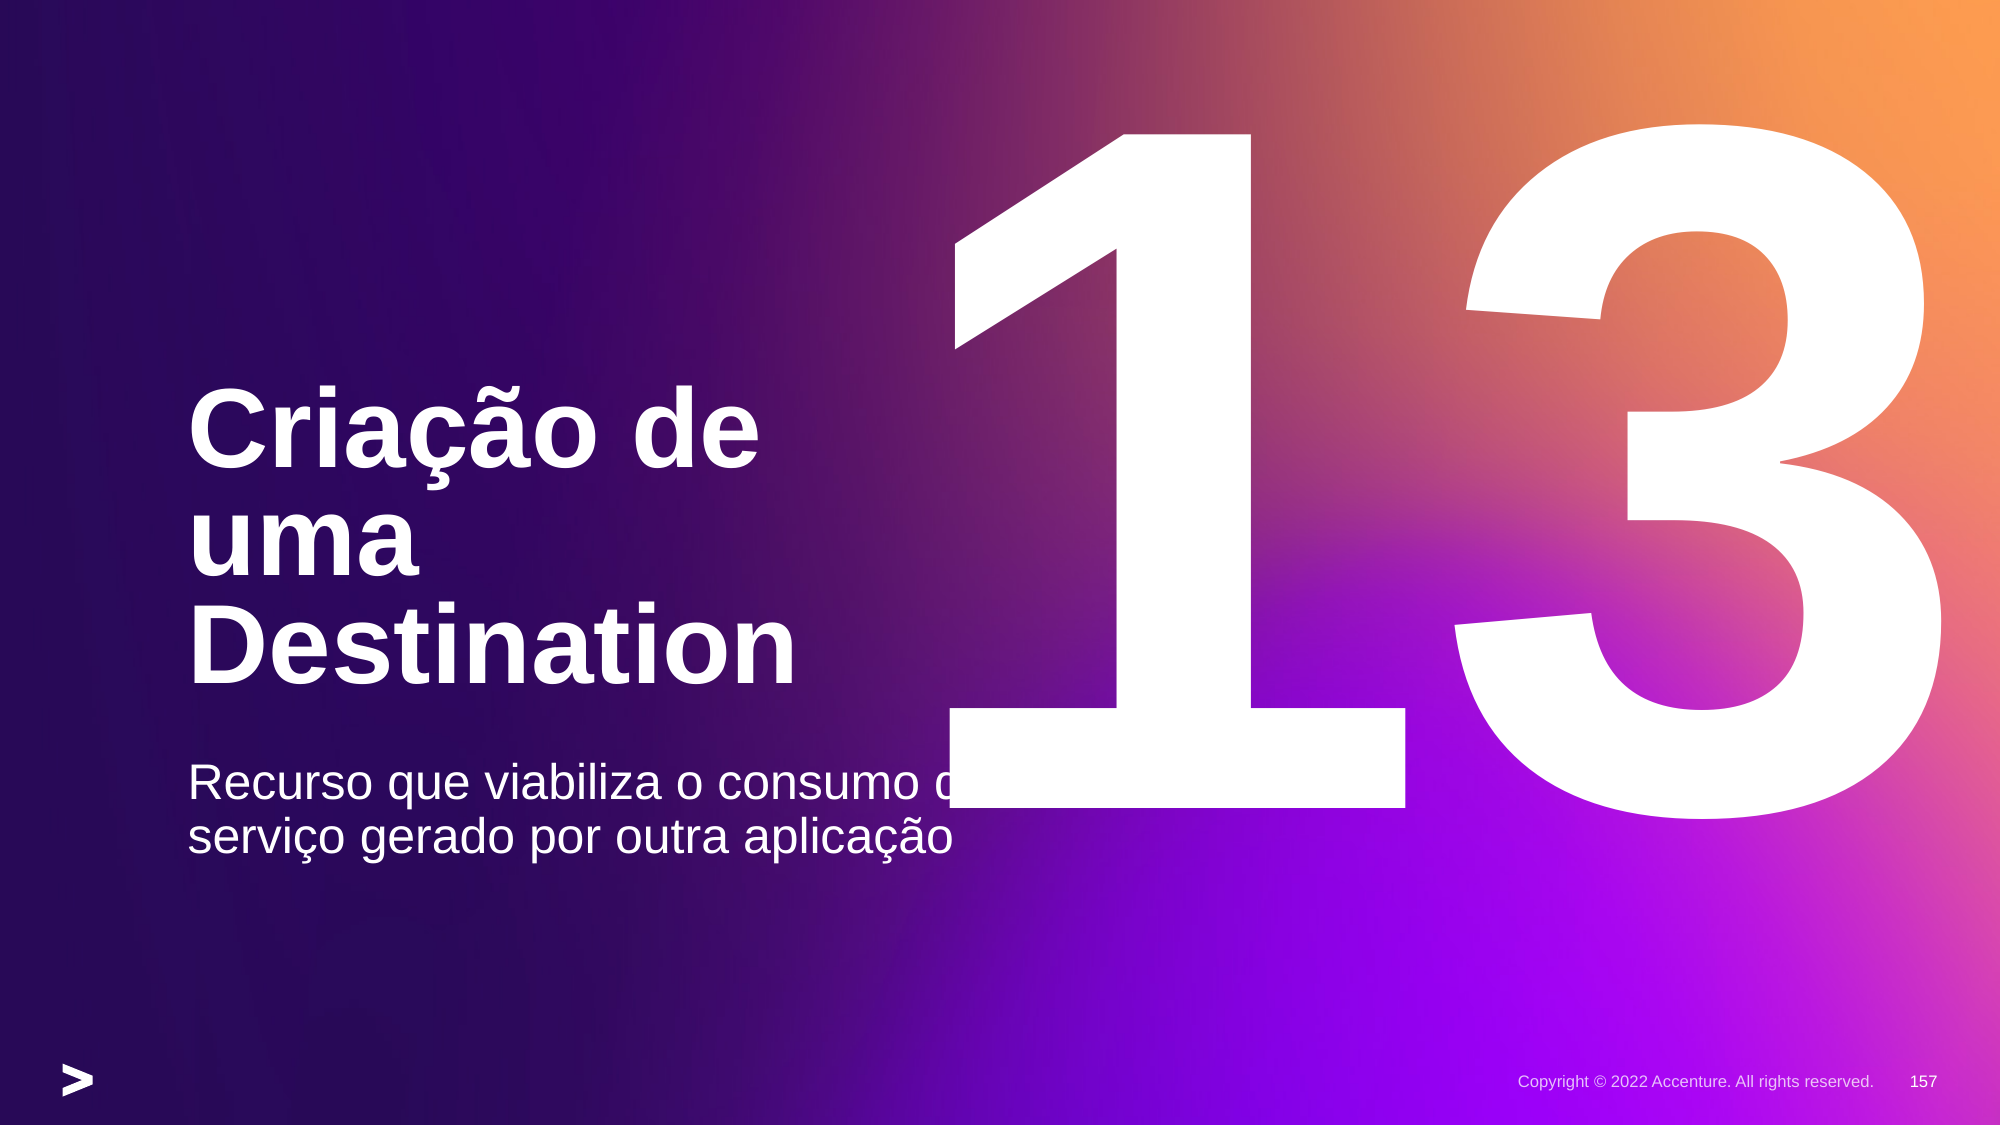

13
# Criação de uma Destination
Recurso que viabiliza o consumo do serviço gerado por outra aplicação
Copyright © 2022 Accenture. All rights reserved.
157